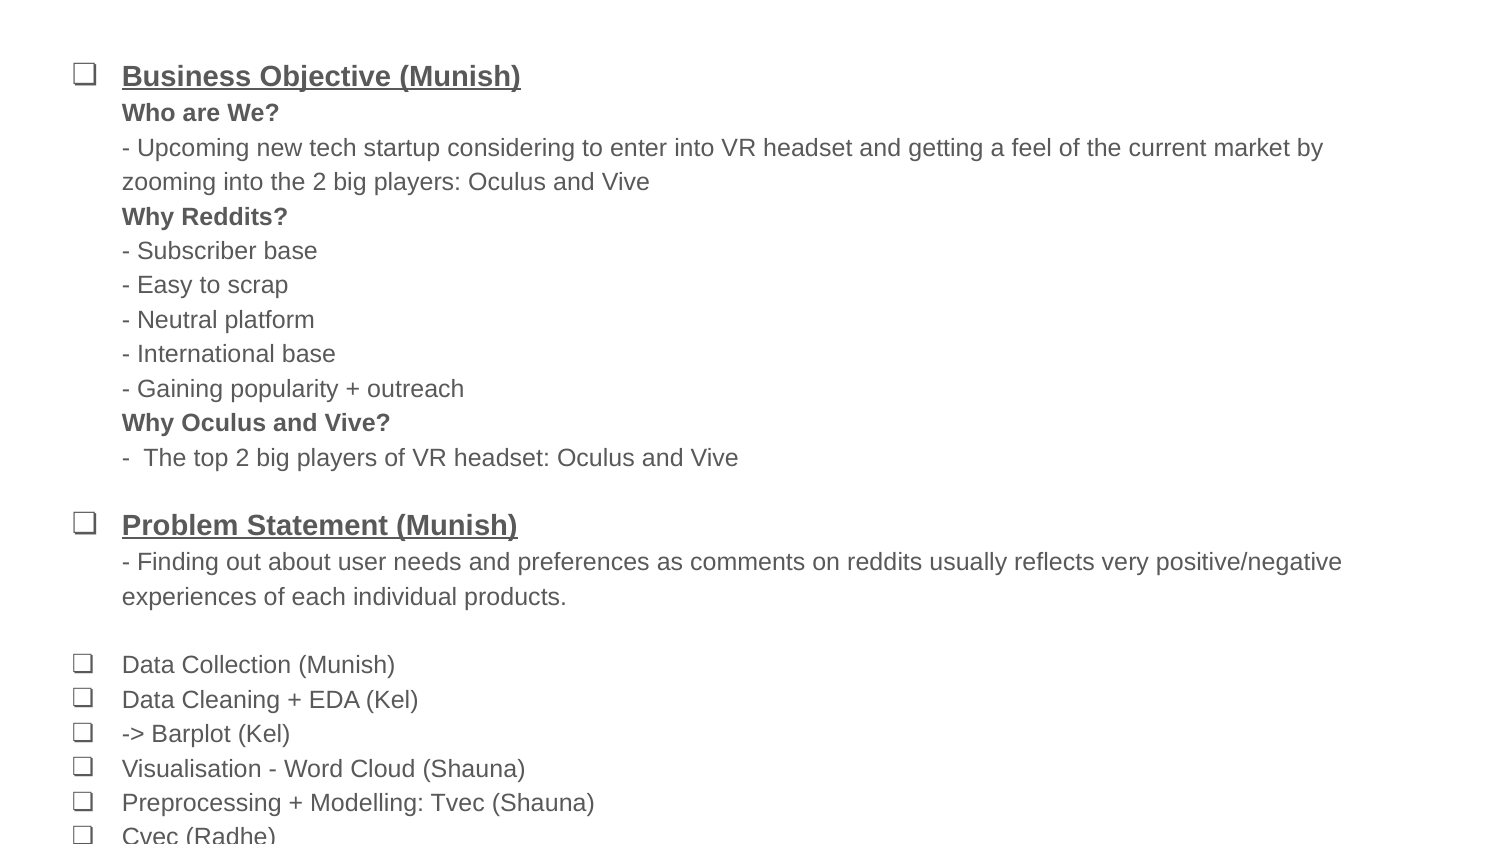

Business Objective (Munish)
Who are We?
- Upcoming new tech startup considering to enter into VR headset and getting a feel of the current market by zooming into the 2 big players: Oculus and Vive
Why Reddits?
- Subscriber base
- Easy to scrap
- Neutral platform
- International base
- Gaining popularity + outreach
Why Oculus and Vive?
-  The top 2 big players of VR headset: Oculus and Vive
Problem Statement (Munish)
- Finding out about user needs and preferences as comments on reddits usually reflects very positive/negative experiences of each individual products.
Data Collection (Munish)
Data Cleaning + EDA (Kel)
-> Barplot (Kel)
Visualisation - Word Cloud (Shauna)
Preprocessing + Modelling: Tvec (Shauna)
Cvec (Radhe)
Pipeline (Radhe)
Model Evaluation (Radhe)
Confusion Matrix (Kel)
Conclusion + Recommendation (Kel)
Limitations (Kel)
- Solely the mentions at one site, need to consider other sources of reviews
- Need to consider the price point and functionality of the two products
Future Work
- Compare Sentiment Analysis between 2 models (Shauna)
-